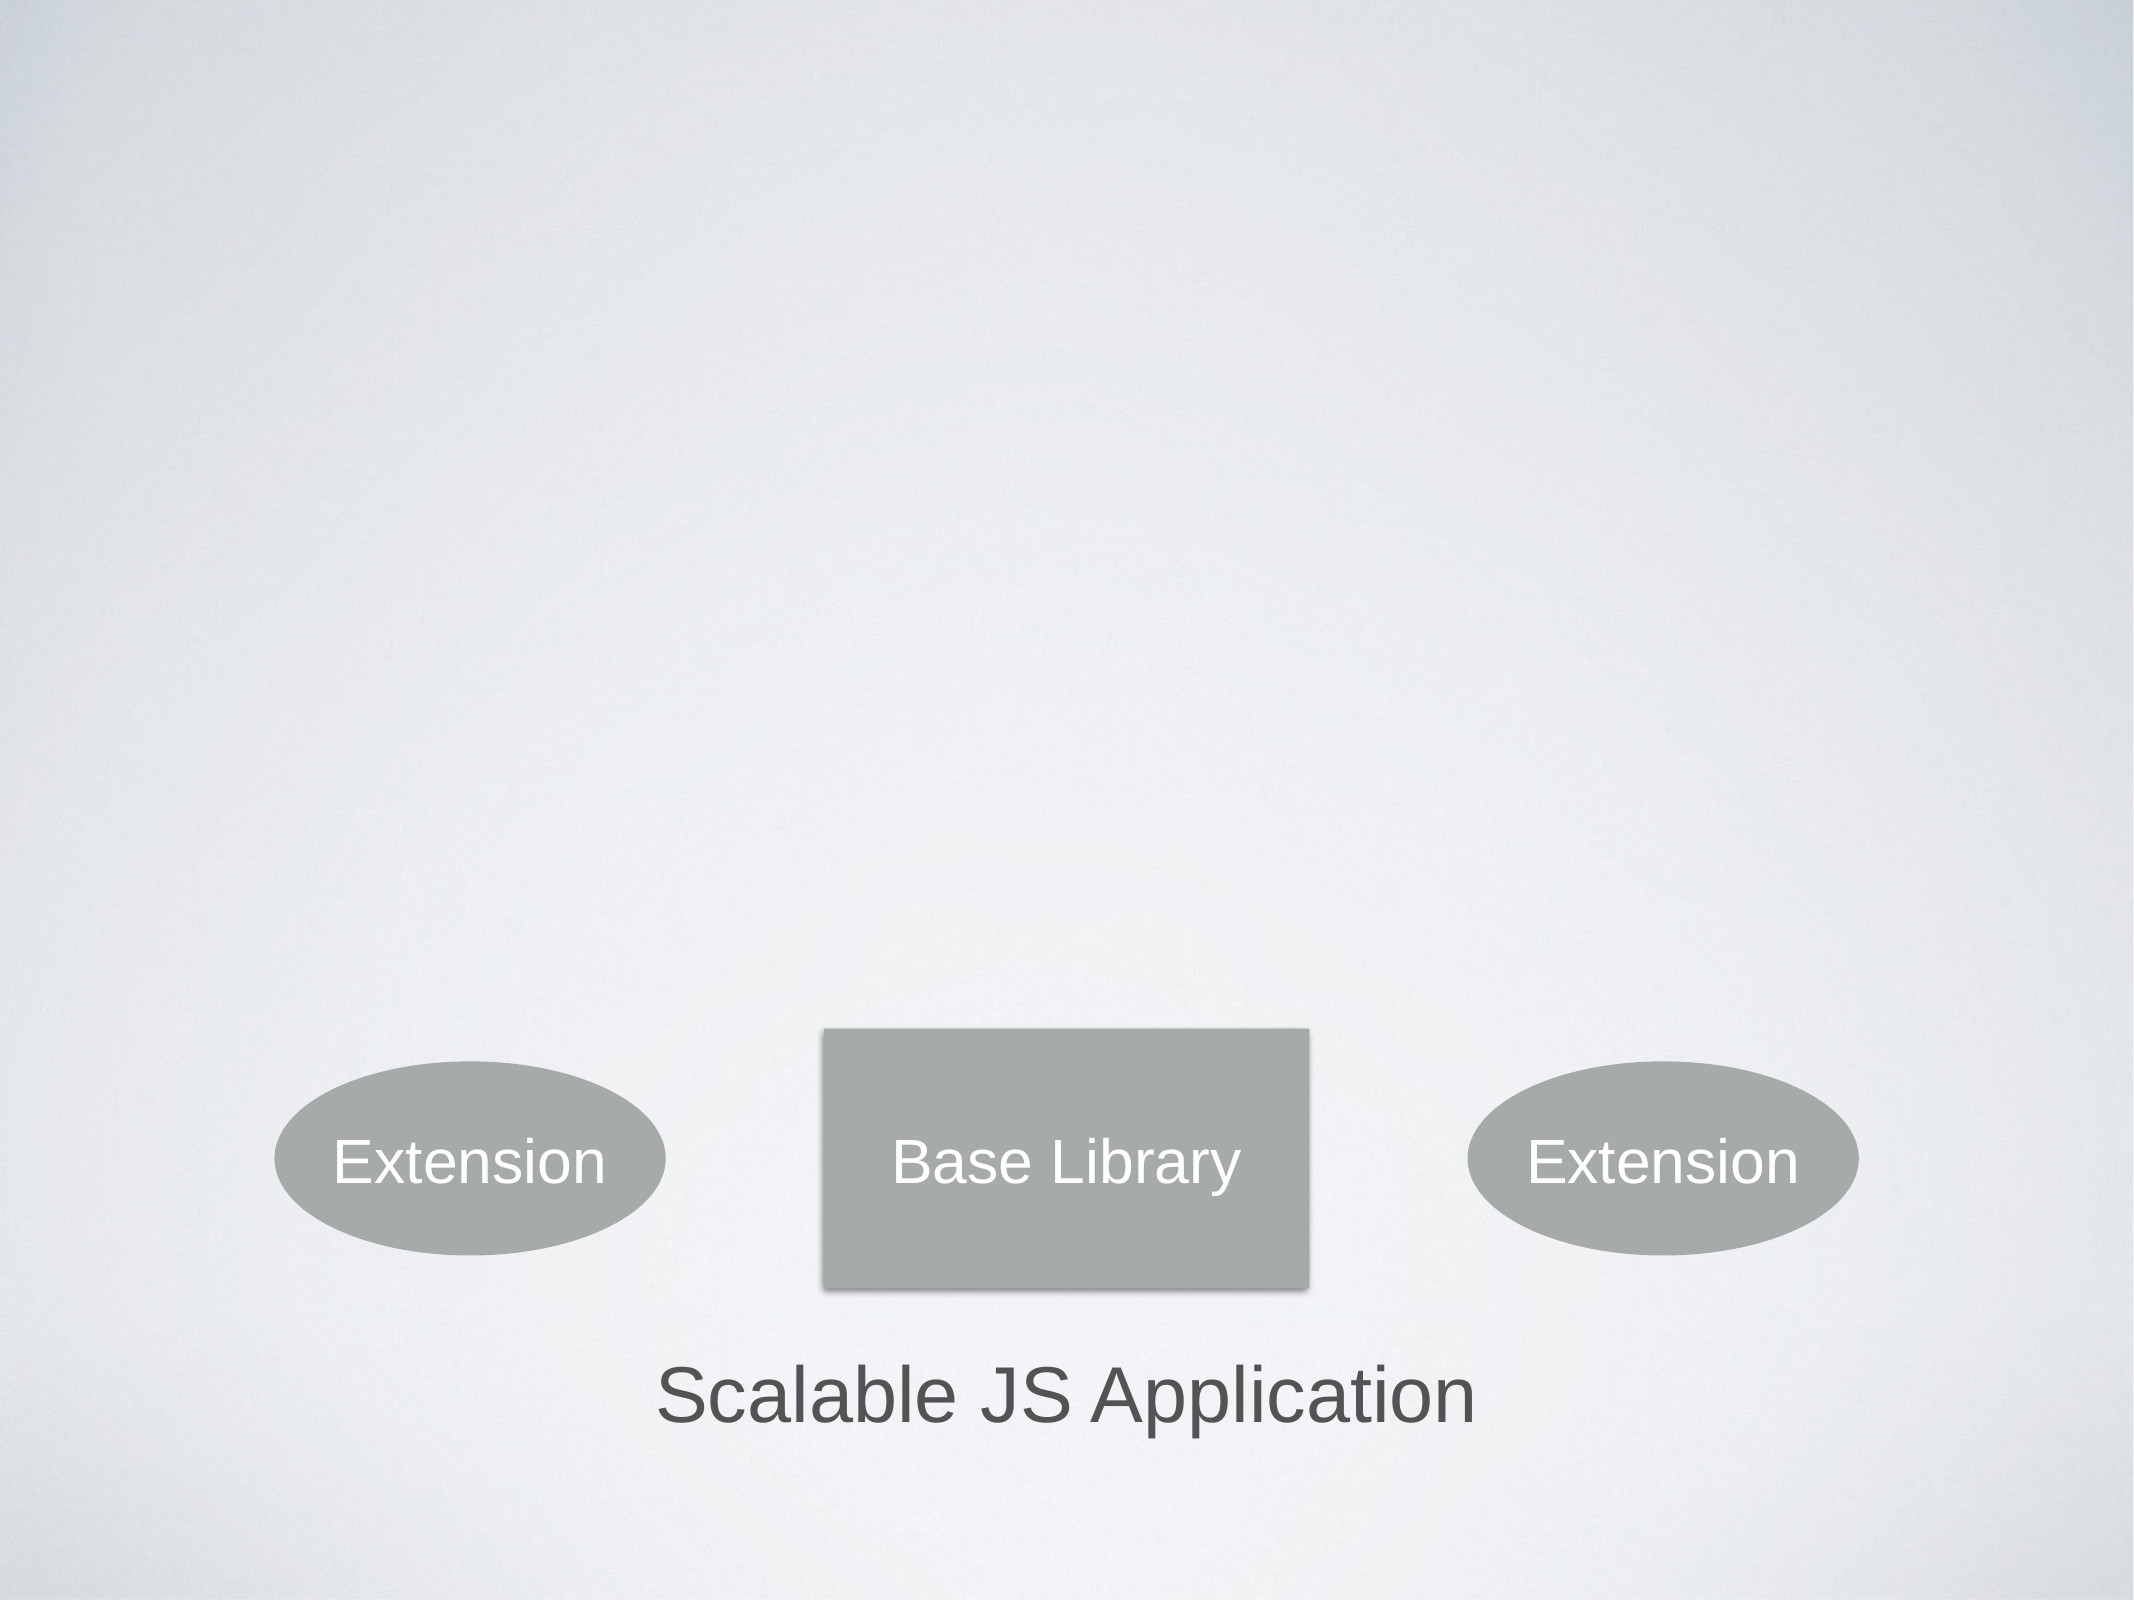

Base Library
Extension
Extension
Scalable JS Application